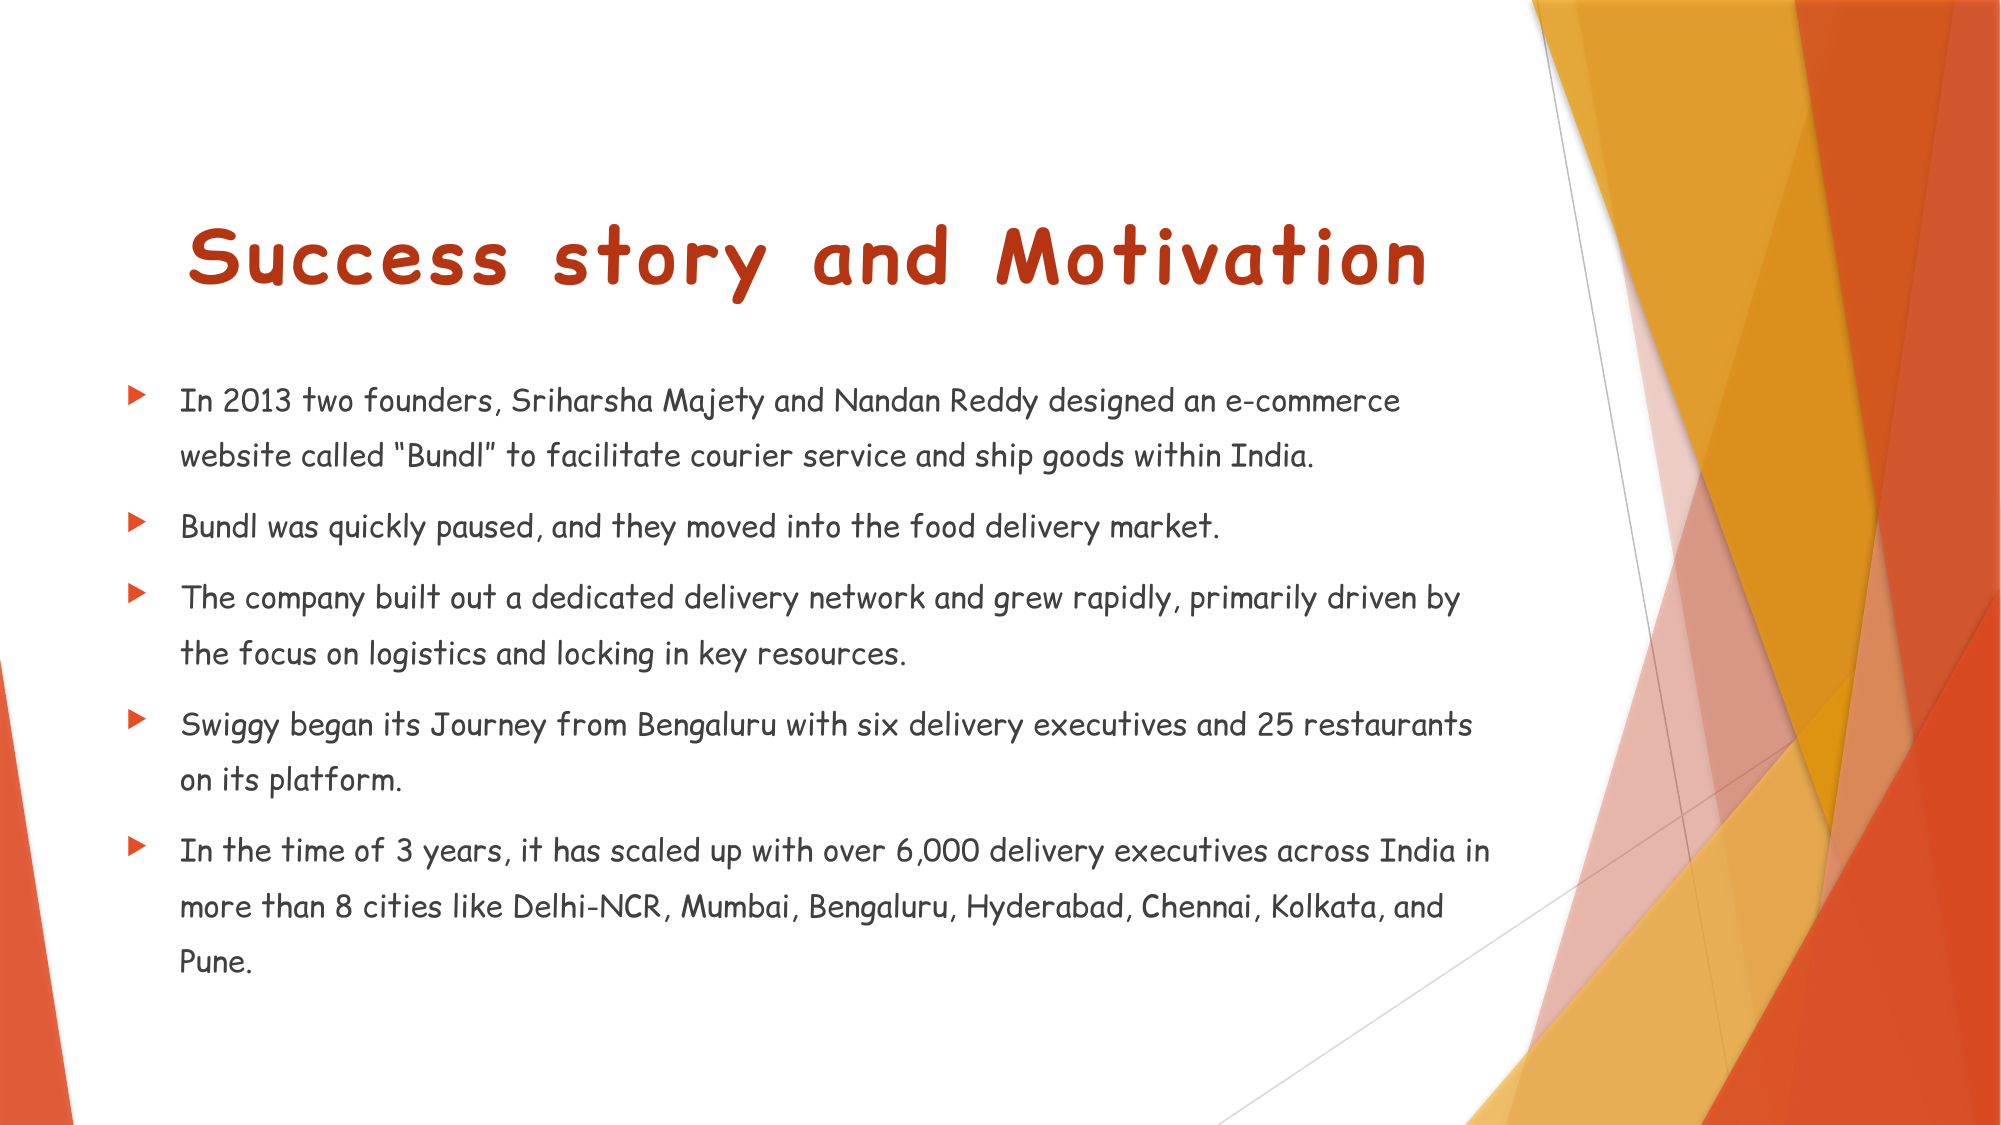

# Success story and Motivation
In 2013 two founders, Sriharsha Majety and Nandan Reddy designed an e-commerce website called “Bundl” to facilitate courier service and ship goods within India.
Bundl was quickly paused, and they moved into the food delivery market.
The company built out a dedicated delivery network and grew rapidly, primarily driven by the focus on logistics and locking in key resources.
Swiggy began its Journey from Bengaluru with six delivery executives and 25 restaurants on its platform.
In the time of 3 years, it has scaled up with over 6,000 delivery executives across India in more than 8 cities like Delhi-NCR, Mumbai, Bengaluru, Hyderabad, Chennai, Kolkata, and Pune.